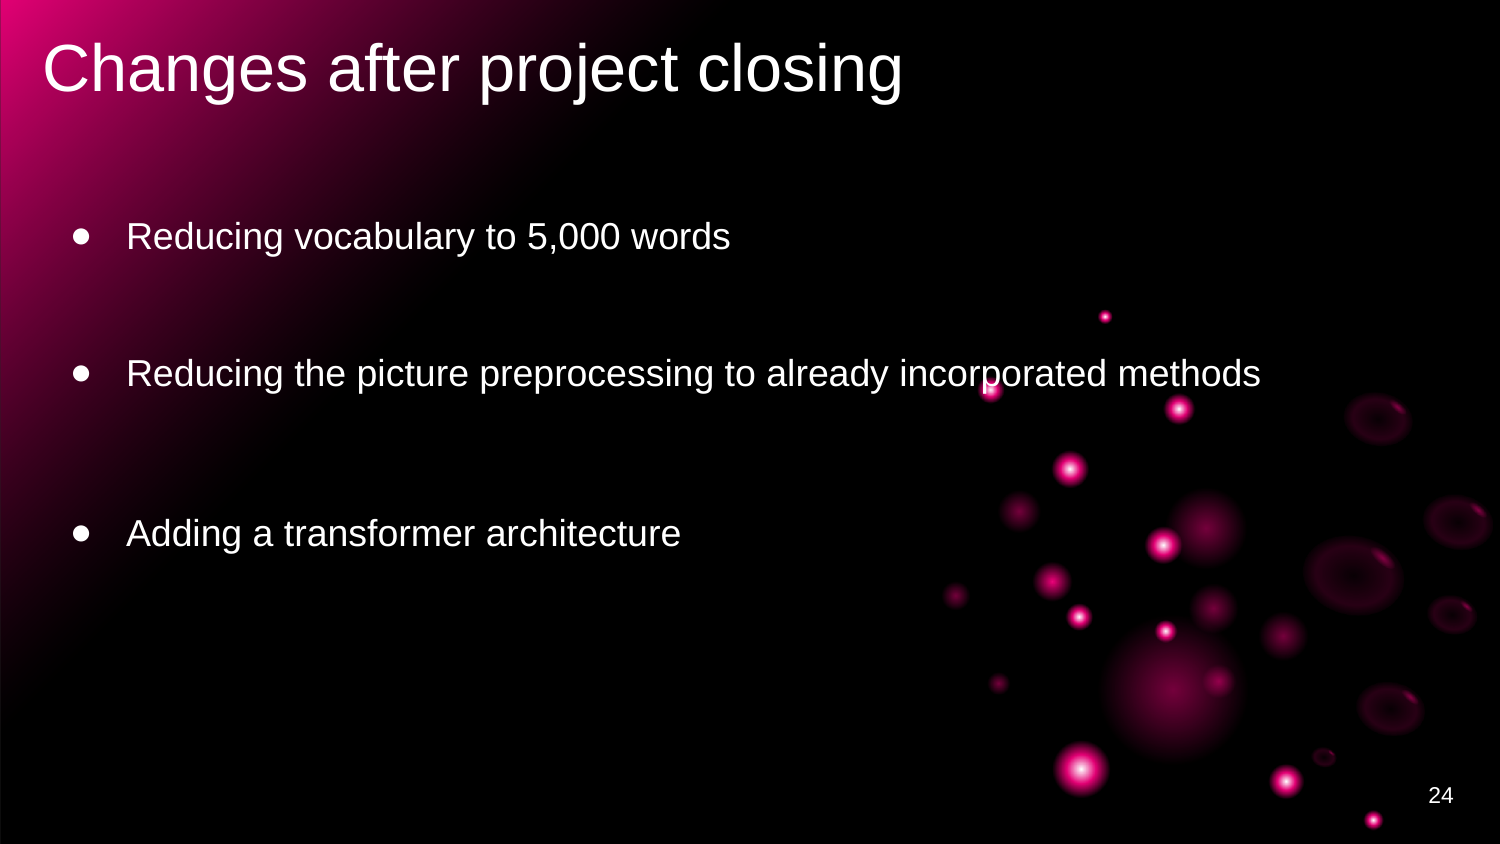

# Changes after project closing
Reducing vocabulary to 5,000 words
Reducing the picture preprocessing to already incorporated methods
Adding a transformer architecture

24
https://kobiso.github.io/Computer-Vision-Leaderboard/imagenet.html